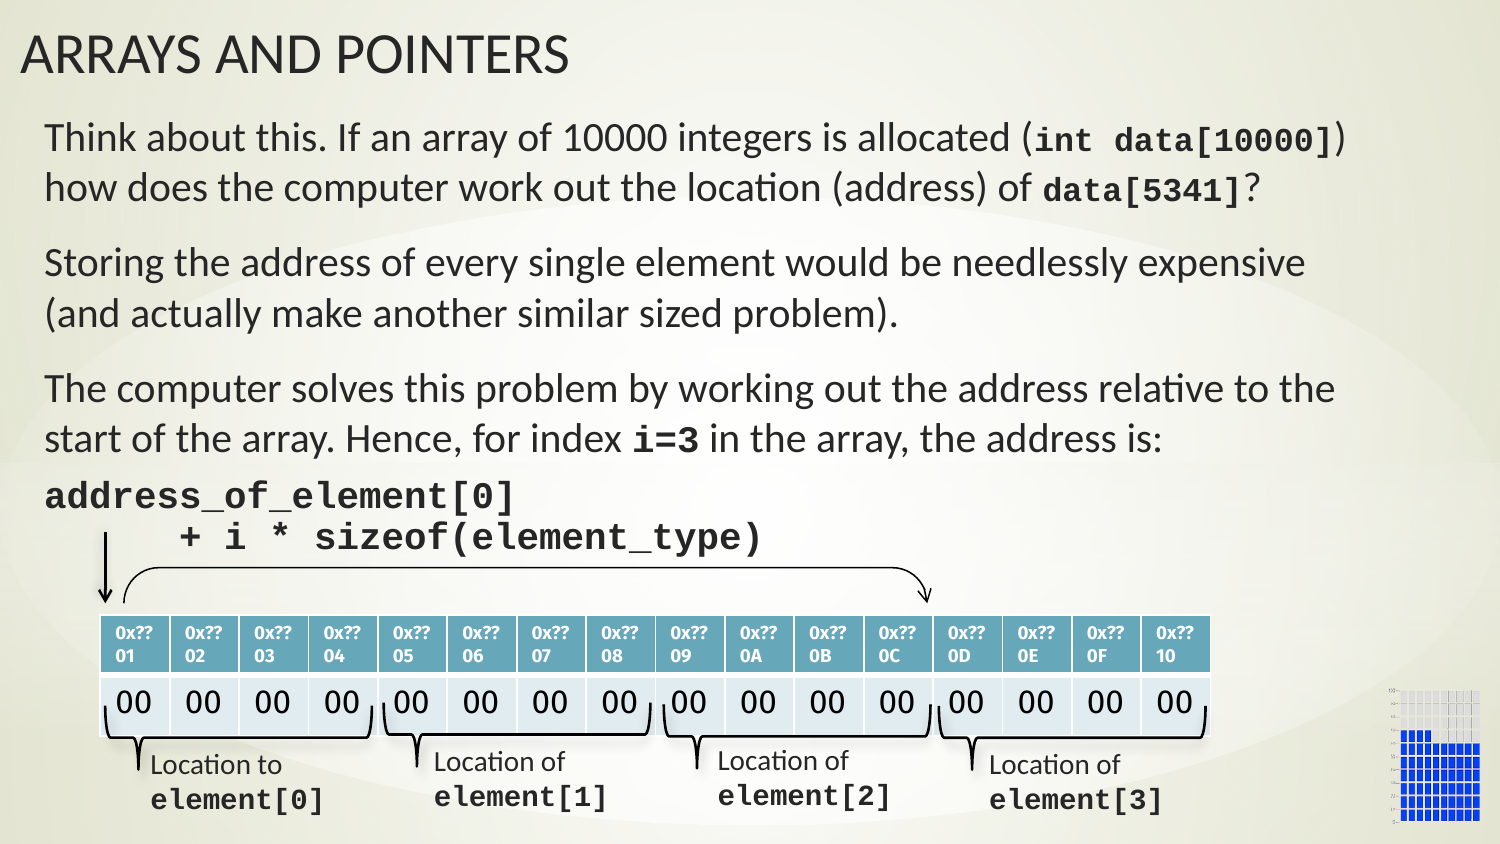

Think about this. If an array of 10000 integers is allocated (int data[10000]) how does the computer work out the location (address) of data[5341]?

Storing the address of every single element would be needlessly expensive (and actually make another similar sized problem).

The computer solves this problem by working out the address relative to the start of the array. Hence, for index i=3 in the array, the address is:

address_of_element[0]
      + i * sizeof(element_type)

| 0x??01 | 0x??02 | 0x??03 | 0x??04 | 0x??05 | 0x??06 | 0x??07 | 0x??08 | 0x??09 | 0x??0A | 0x??0B | 0x??0C | 0x??0D | 0x??0E | 0x??0F | 0x??10 |
| --- | --- | --- | --- | --- | --- | --- | --- | --- | --- | --- | --- | --- | --- | --- | --- |
| 00 | 00 | 00 | 00 | 00 | 00 | 00 | 00 | 00 | 00 | 00 | 00 | 00 | 00 | 00 | 00 |
Location of element[2]
Location of element[1]
Location to element[0]
Location of element[3]